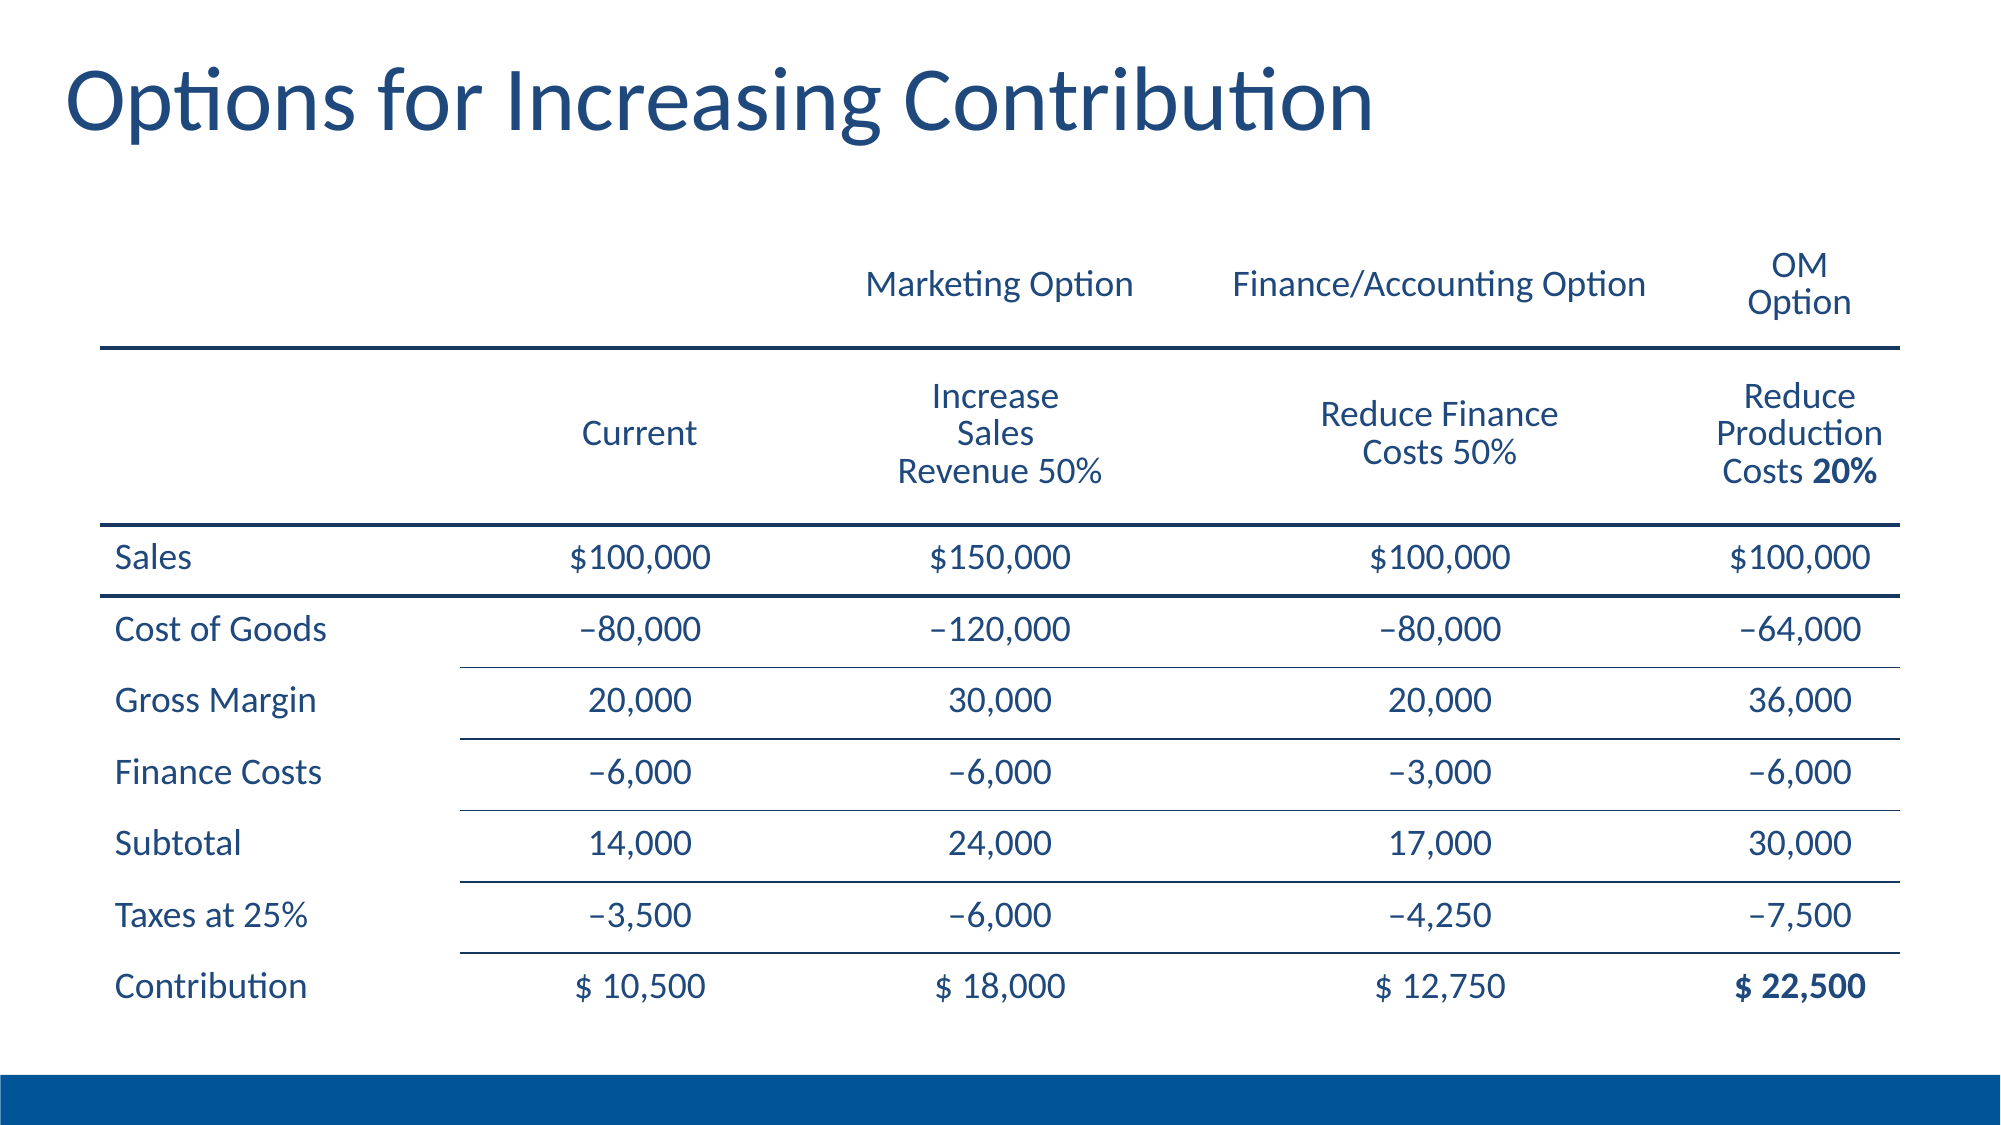

# Options for Increasing Contribution
|  |  | Marketing Option | Finance/Accounting Option | OM Option |
| --- | --- | --- | --- | --- |
|  | Current | Increase Sales Revenue 50% | Reduce Finance Costs 50% | Reduce Production Costs 20% |
| Sales | $100,000 | $150,000 | $100,000 | $100,000 |
| Cost of Goods | –80,000 | –120,000 | –80,000 | –64,000 |
| Gross Margin | 20,000 | 30,000 | 20,000 | 36,000 |
| Finance Costs | –6,000 | –6,000 | –3,000 | –6,000 |
| Subtotal | 14,000 | 24,000 | 17,000 | 30,000 |
| Taxes at 25% | –3,500 | –6,000 | –4,250 | –7,500 |
| Contribution | $ 10,500 | $ 18,000 | $ 12,750 | $ 22,500 |